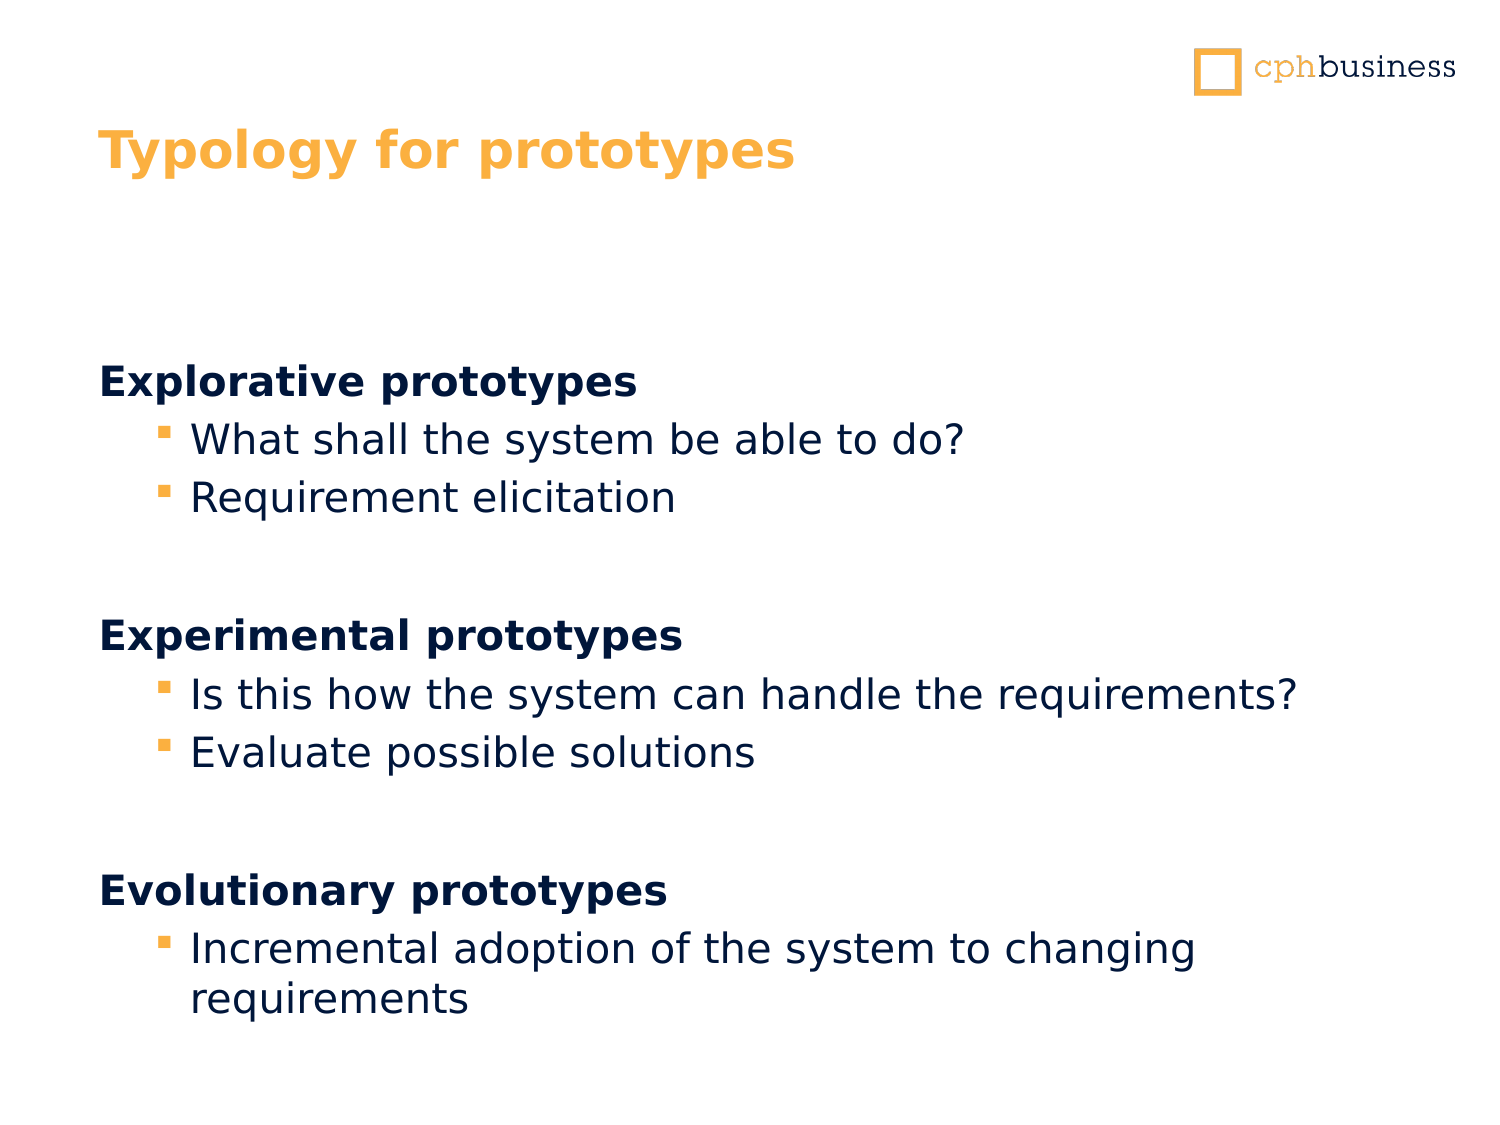

Typology for prototypes
Explorative prototypes
What shall the system be able to do?
Requirement elicitation

Experimental prototypes
Is this how the system can handle the requirements?
Evaluate possible solutions

Evolutionary prototypes
Incremental adoption of the system to changing requirements